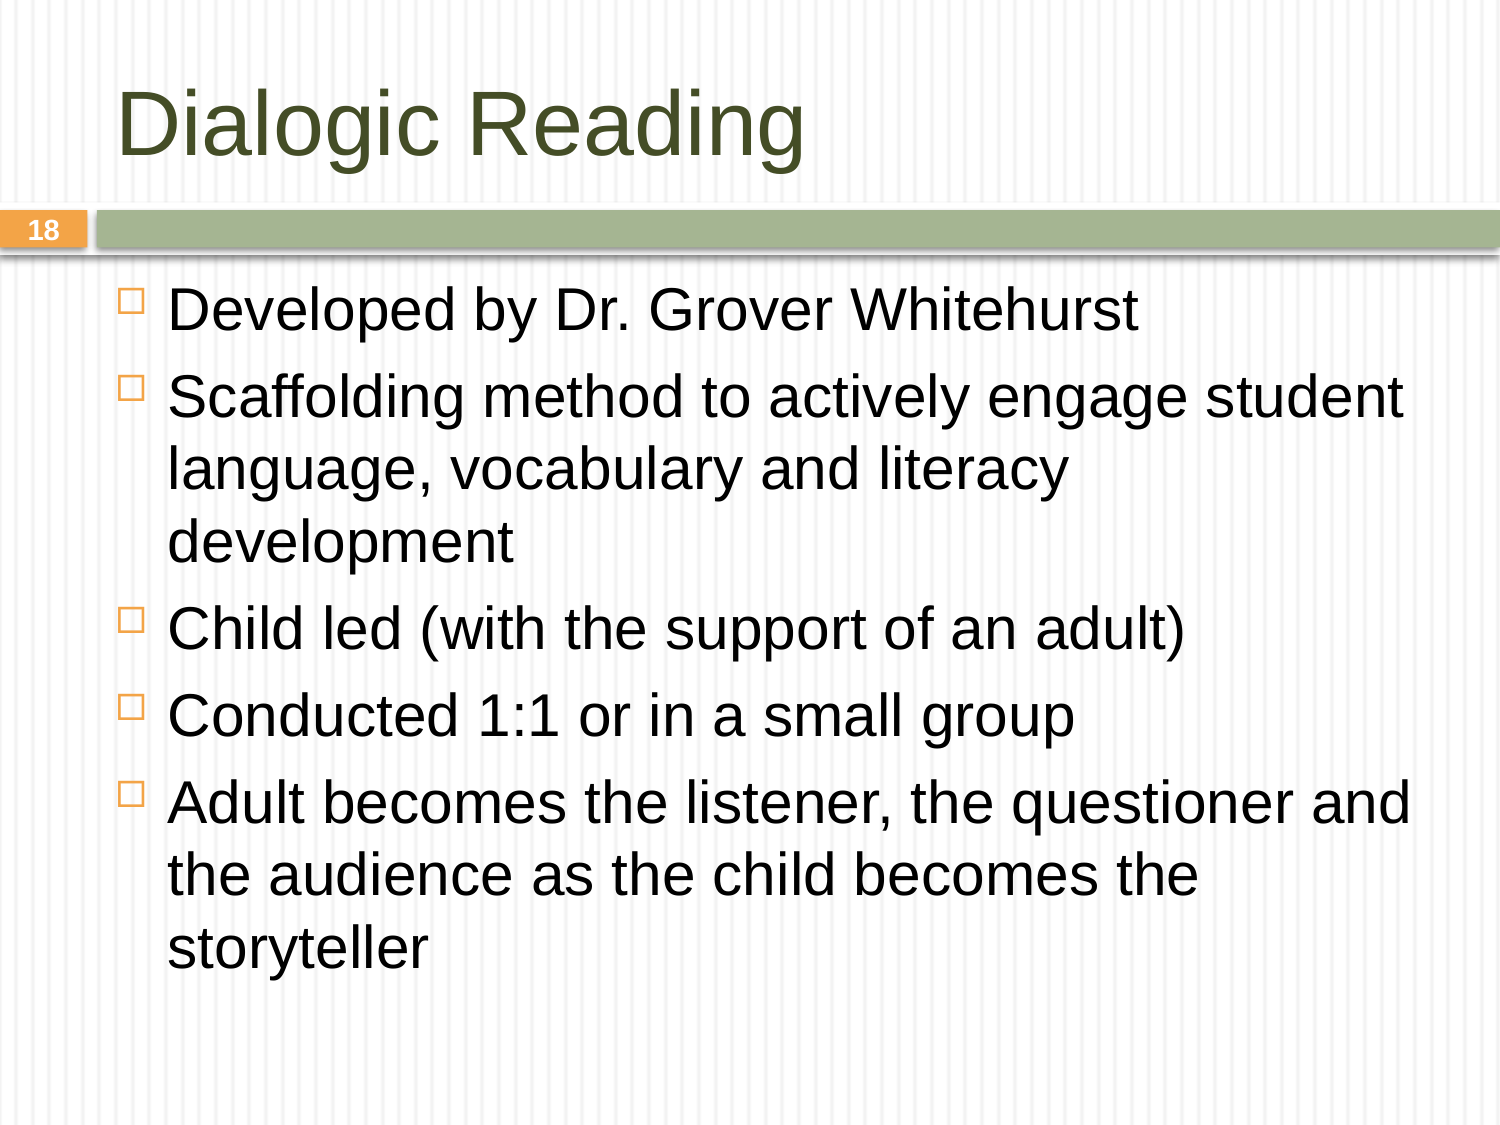

# Dialogic Reading
18
Developed by Dr. Grover Whitehurst
Scaffolding method to actively engage student language, vocabulary and literacy development
Child led (with the support of an adult)
Conducted 1:1 or in a small group
Adult becomes the listener, the questioner and the audience as the child becomes the storyteller